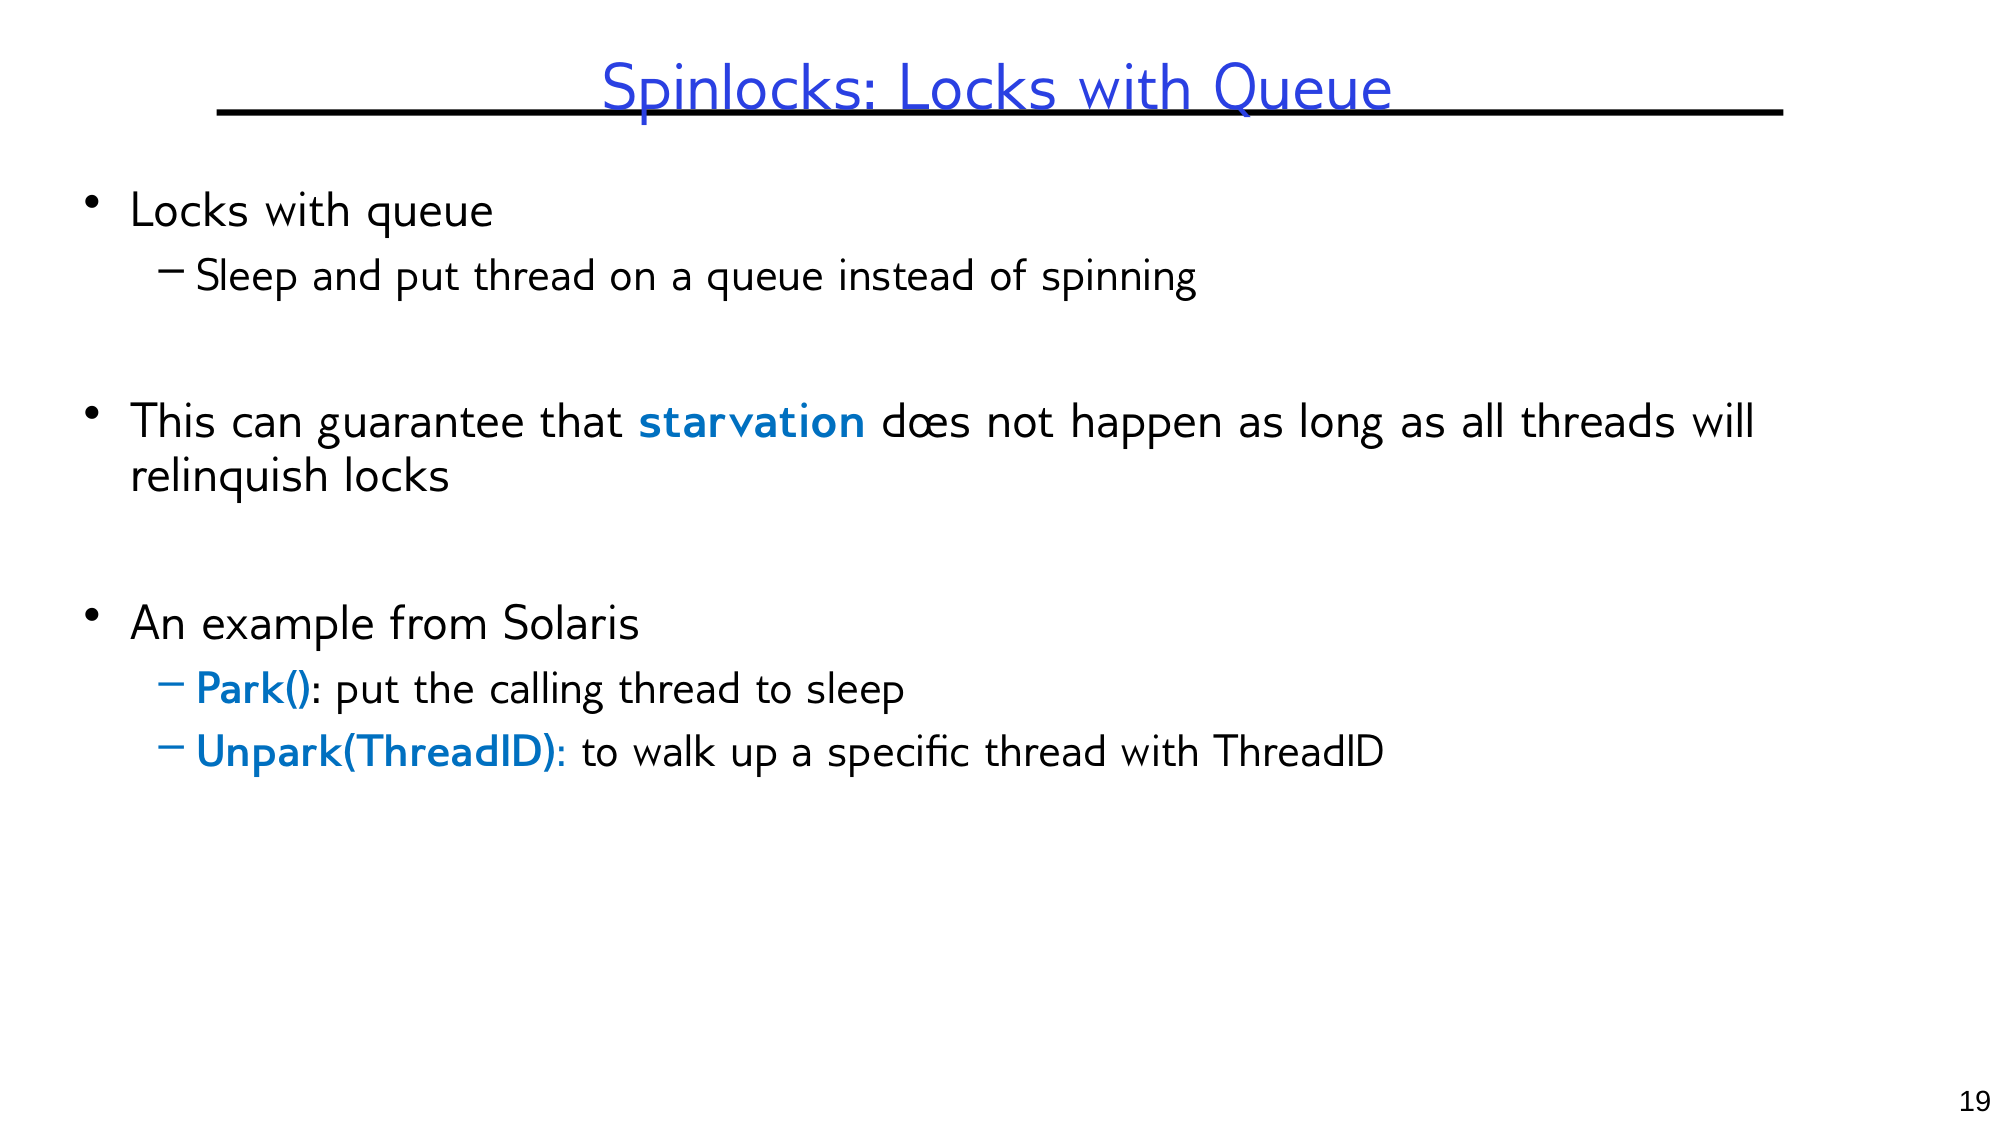

# Spinlocks: Locks with Queue
Locks with queue
Sleep and put thread on a queue instead of spinning

This can guarantee that starvation does not happen as long as all threads will relinquish locks

An example from Solaris
Park(): put the calling thread to sleep
Unpark(ThreadID): to walk up a specific thread with ThreadID